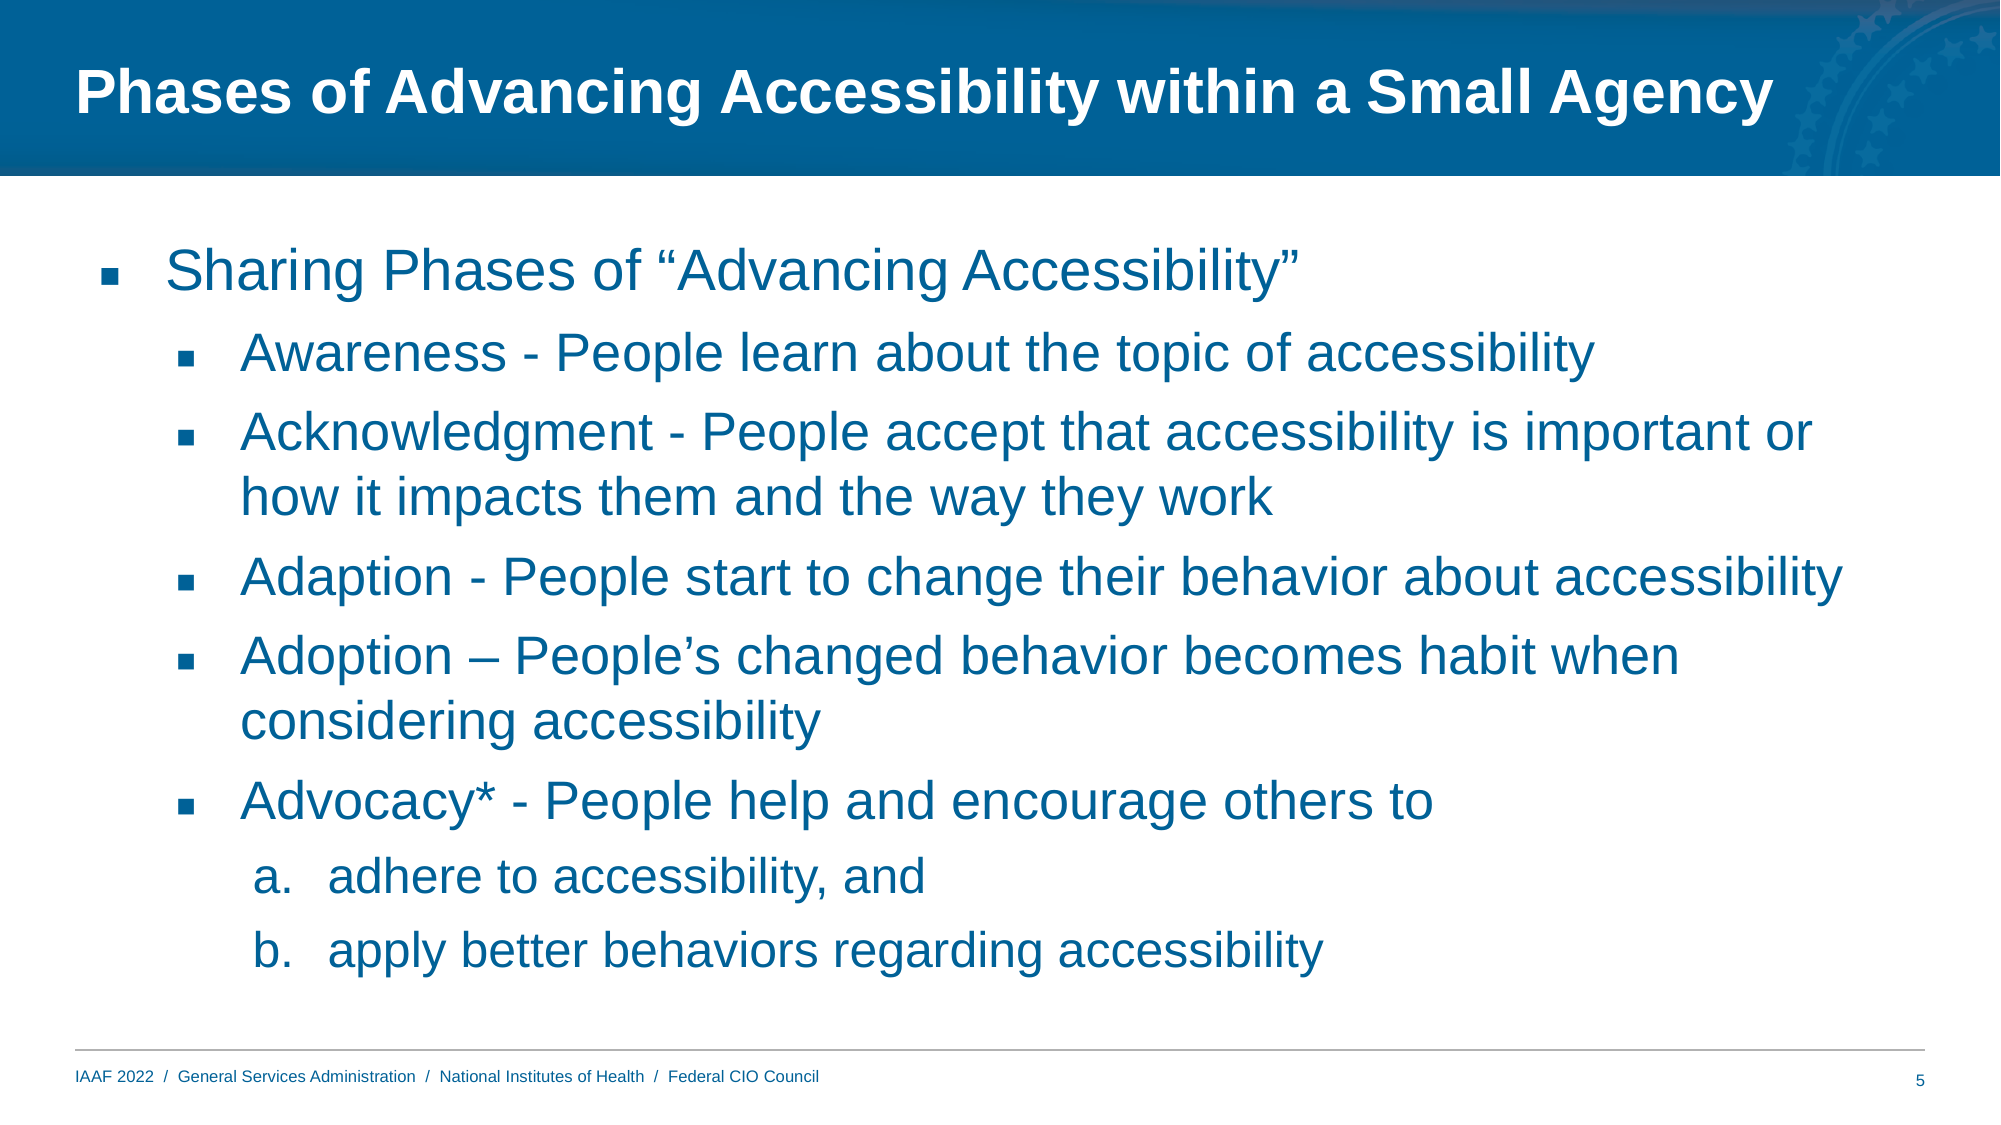

# Phases of Advancing Accessibility within a Small Agency
Sharing Phases of “Advancing Accessibility”
Awareness - People learn about the topic of accessibility
Acknowledgment - People accept that accessibility is important or how it impacts them and the way they work
Adaption - People start to change their behavior about accessibility
Adoption – People’s changed behavior becomes habit when considering accessibility
Advocacy* - People help and encourage others to
adhere to accessibility, and
apply better behaviors regarding accessibility

5